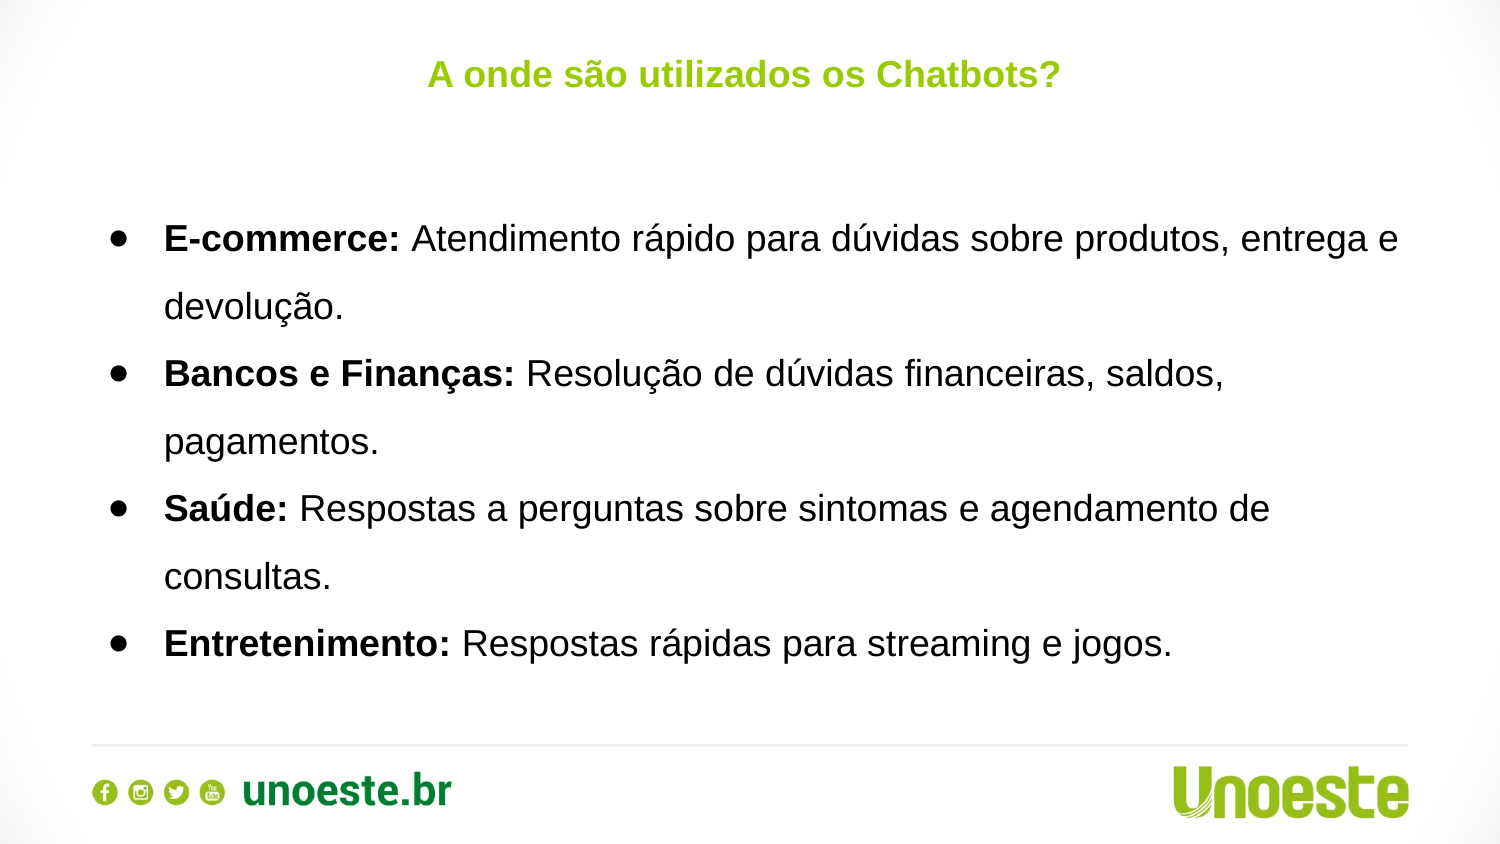

A onde são utilizados os Chatbots?

E-commerce: Atendimento rápido para dúvidas sobre produtos, entrega e devolução.
Bancos e Finanças: Resolução de dúvidas financeiras, saldos, pagamentos.
Saúde: Respostas a perguntas sobre sintomas e agendamento de consultas.
Entretenimento: Respostas rápidas para streaming e jogos.